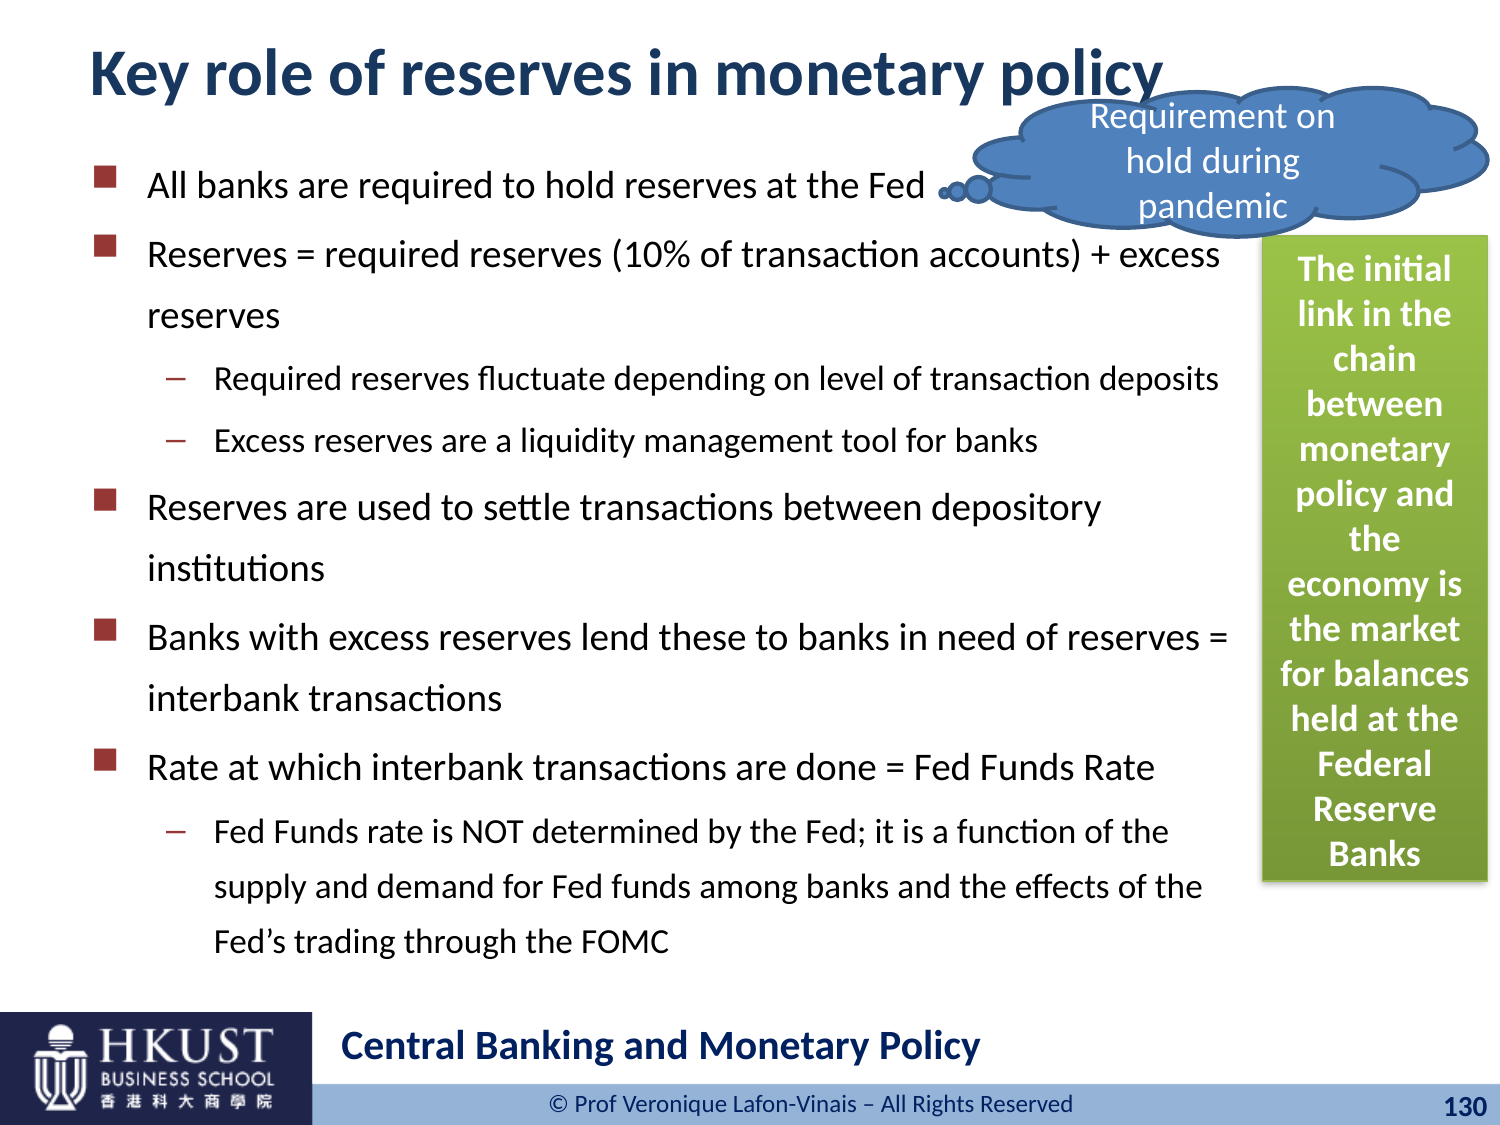

# Key role of reserves in monetary policy
Requirement on hold during pandemic
All banks are required to hold reserves at the Fed
Reserves = required reserves (10% of transaction accounts) + excess reserves
Required reserves fluctuate depending on level of transaction deposits
Excess reserves are a liquidity management tool for banks
Reserves are used to settle transactions between depository institutions
Banks with excess reserves lend these to banks in need of reserves = interbank transactions
Rate at which interbank transactions are done = Fed Funds Rate
Fed Funds rate is NOT determined by the Fed; it is a function of the supply and demand for Fed funds among banks and the effects of the Fed’s trading through the FOMC
The initial link in the chain between monetary policy and the economy is the market for balances held at the Federal Reserve Banks

Central Banking and Monetary Policy
130